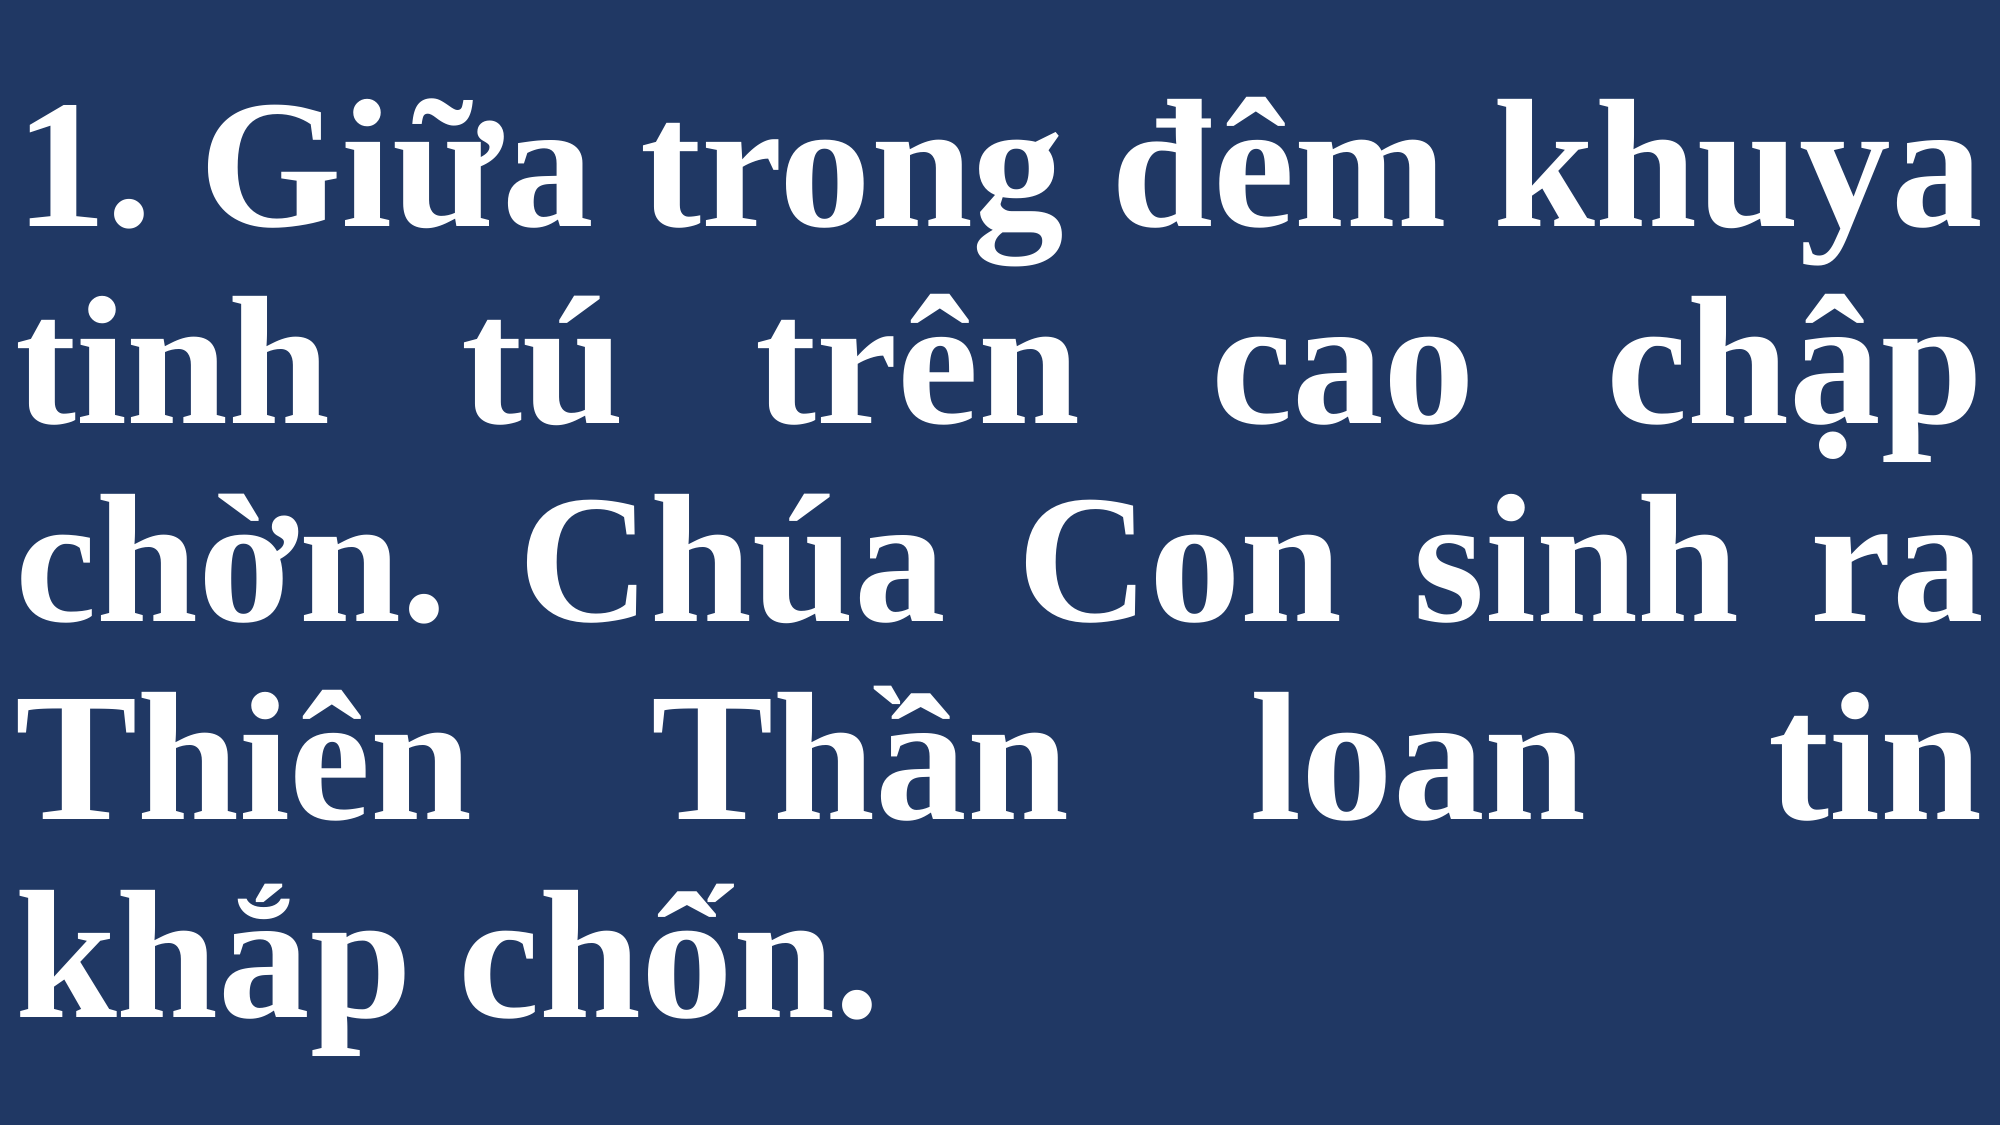

# 1. Giữa trong đêm khuya tinh tú trên cao chập chờn. Chúa Con sinh ra Thiên Thần loan tin khắp chốn.